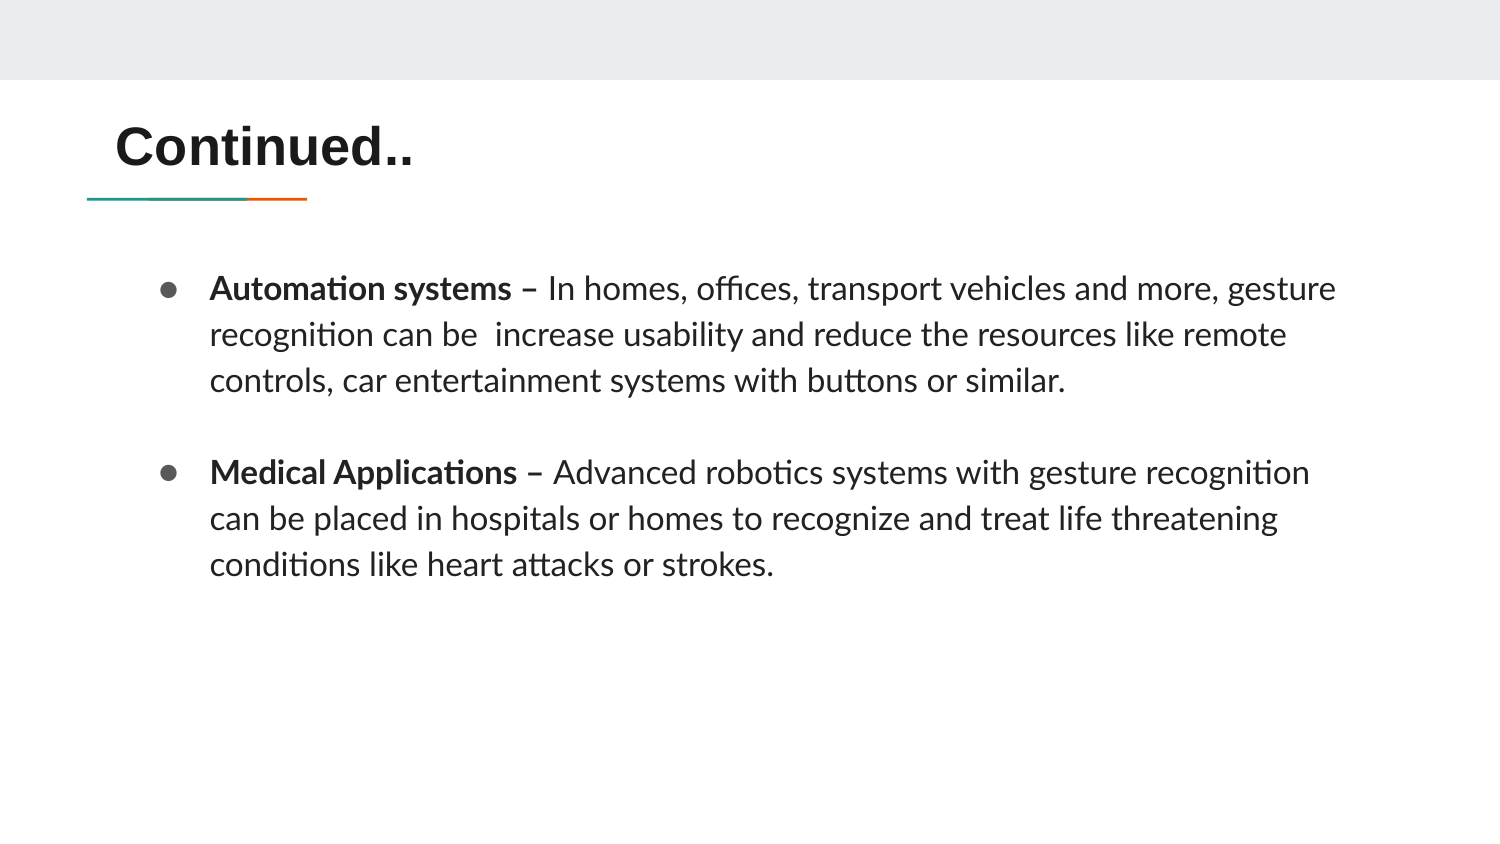

# Continued..
Automation systems – In homes, offices, transport vehicles and more, gesture recognition can be  increase usability and reduce the resources like remote controls, car entertainment systems with buttons or similar.

Medical Applications – Advanced robotics systems with gesture recognition can be placed in hospitals or homes to recognize and treat life threatening conditions like heart attacks or strokes.